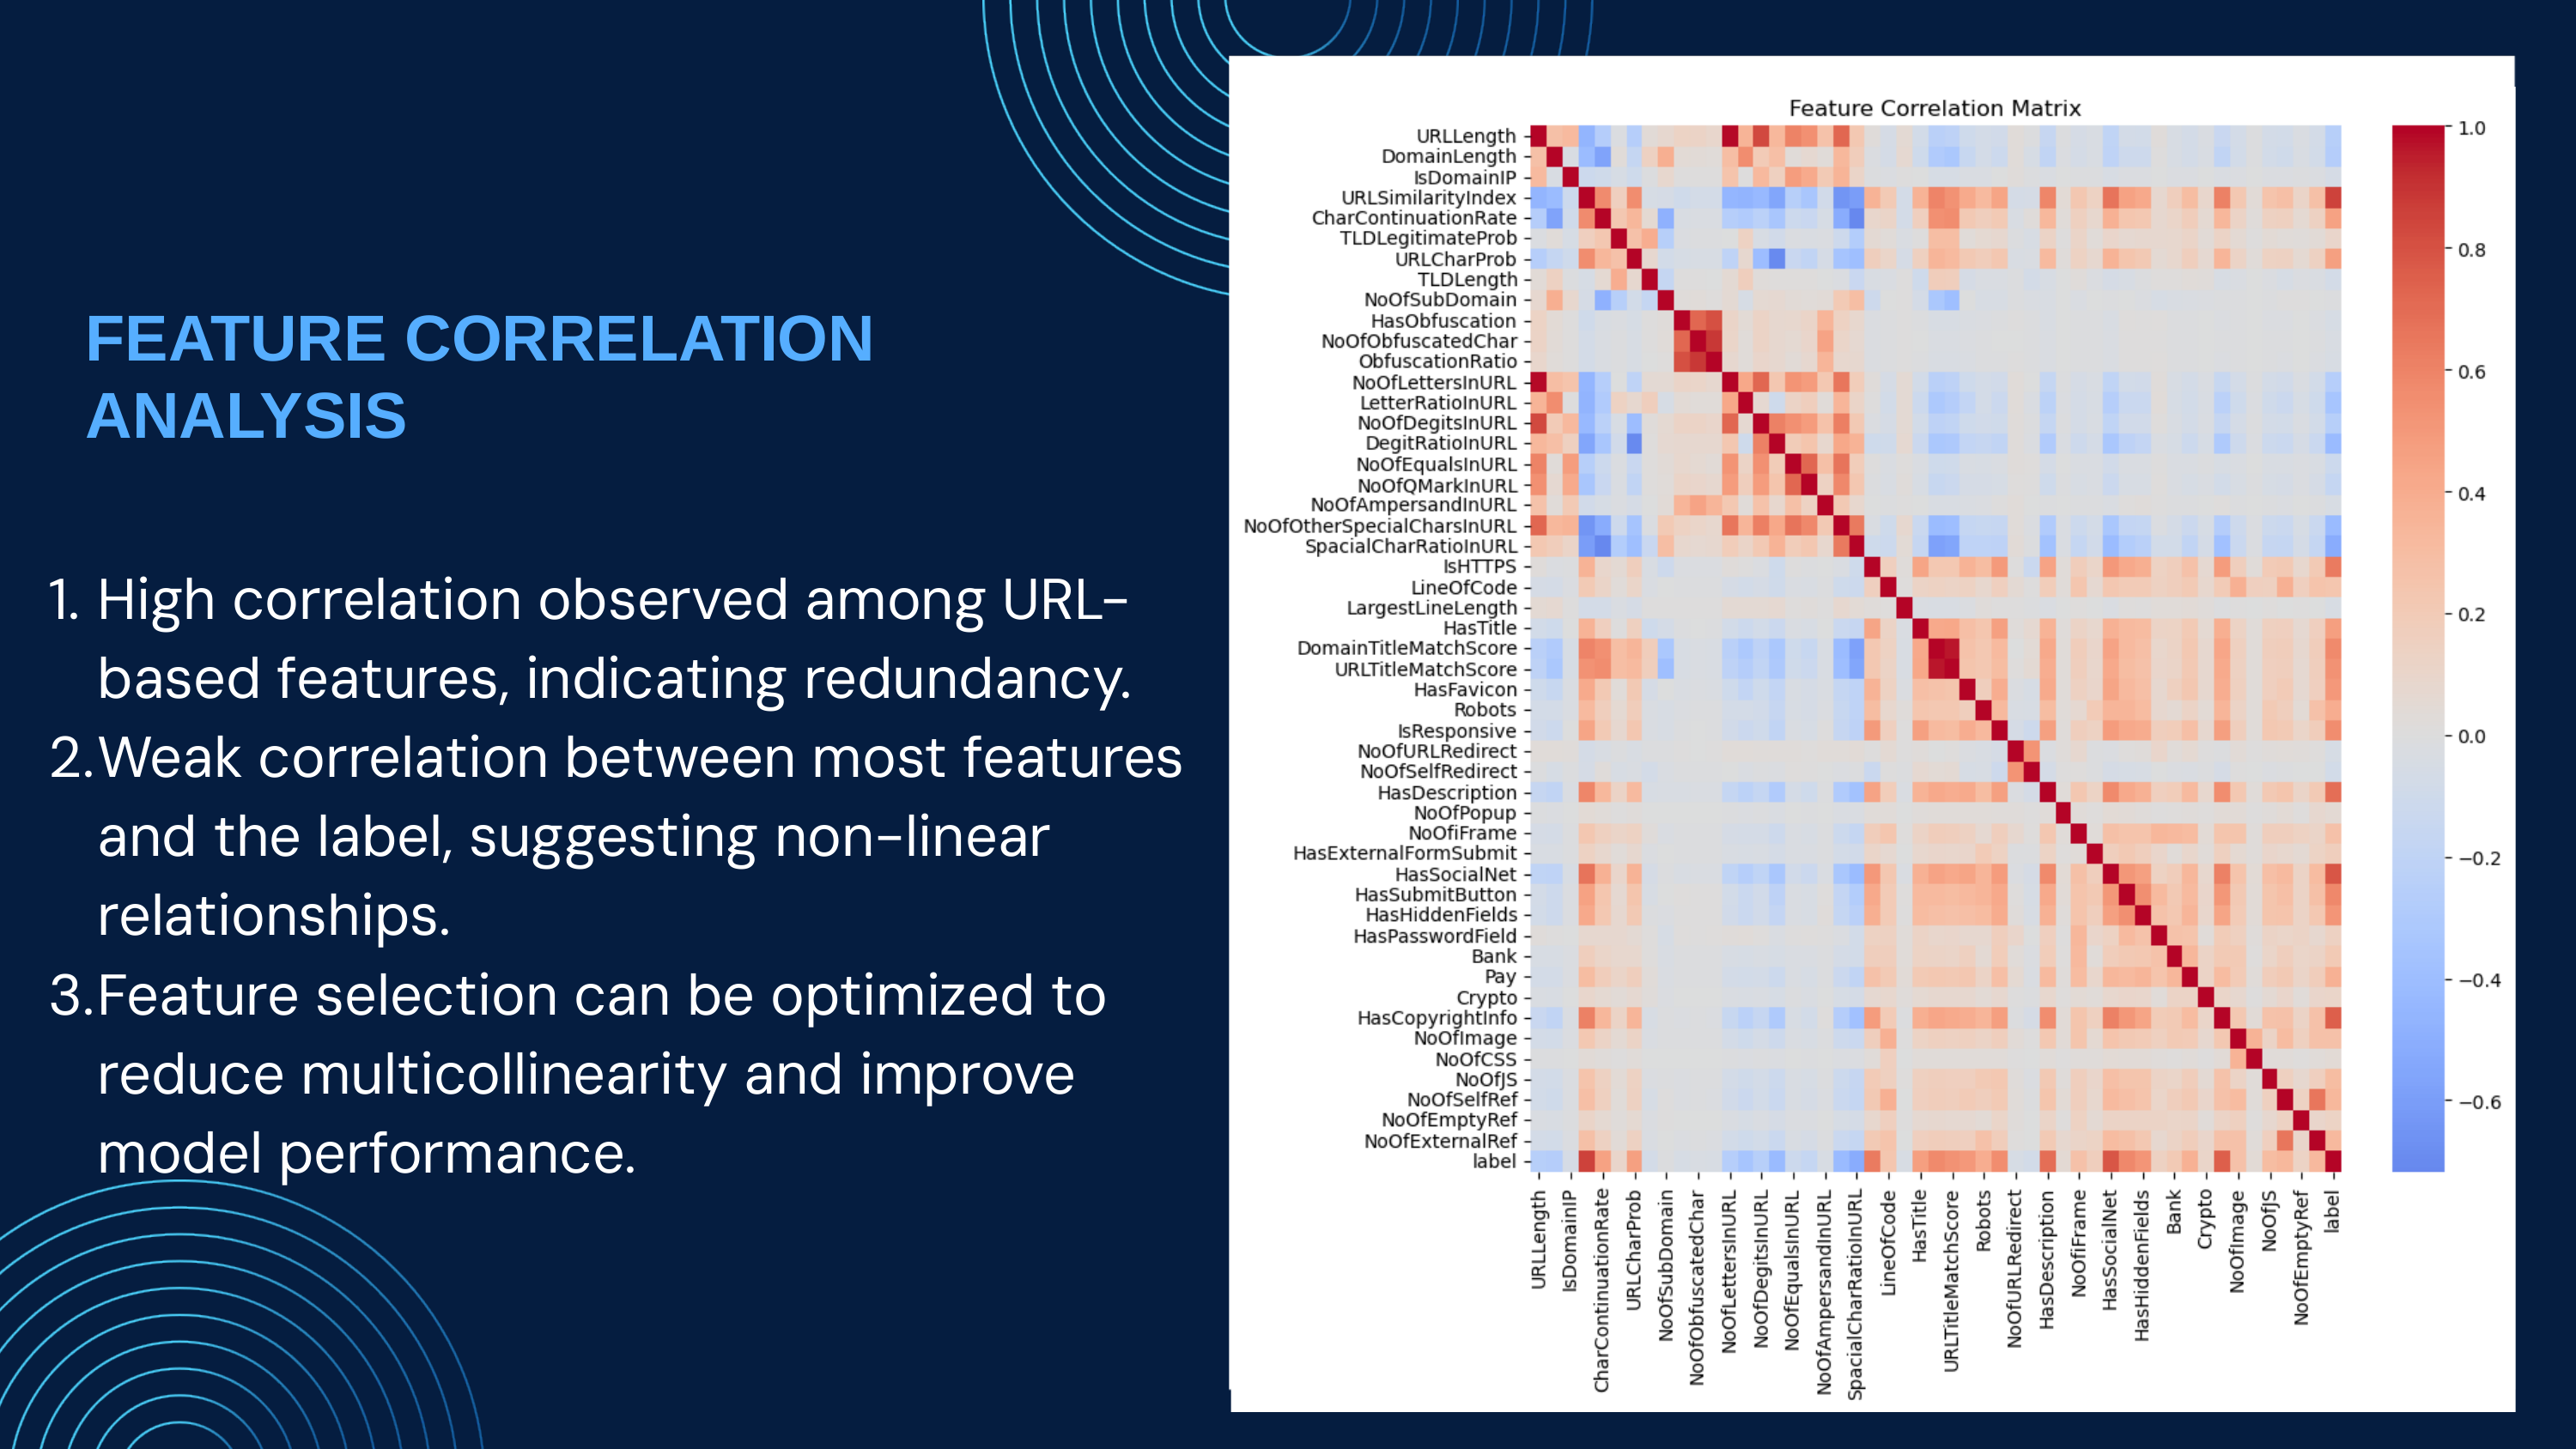

FEATURE CORRELATION ANALYSIS
High correlation observed among URL-based features, indicating redundancy.
Weak correlation between most features and the label, suggesting non-linear relationships.
Feature selection can be optimized to reduce multicollinearity and improve model performance.